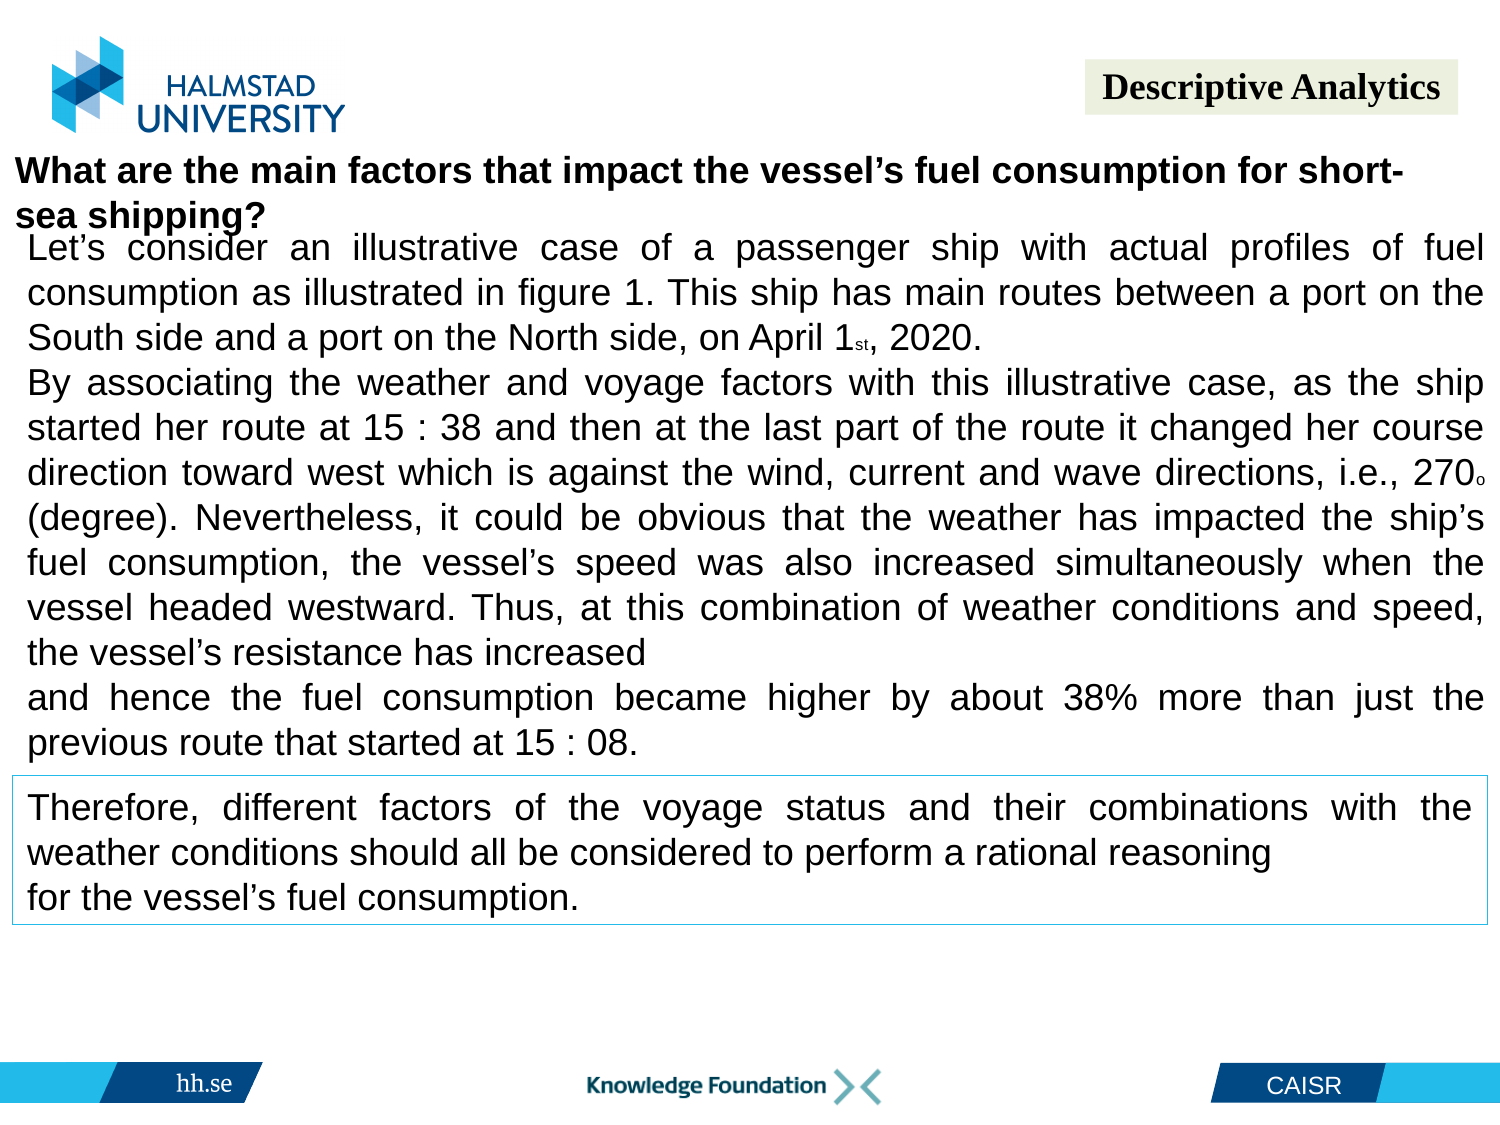

Descriptive Analytics
What are the main factors that impact the vessel’s fuel consumption for short-sea shipping?
Let’s consider an illustrative case of a passenger ship with actual profiles of fuel consumption as illustrated in figure 1. This ship has main routes between a port on the South side and a port on the North side, on April 1st, 2020.
By associating the weather and voyage factors with this illustrative case, as the ship started her route at 15 : 38 and then at the last part of the route it changed her course direction toward west which is against the wind, current and wave directions, i.e., 270o (degree). Nevertheless, it could be obvious that the weather has impacted the ship’s fuel consumption, the vessel’s speed was also increased simultaneously when the vessel headed westward. Thus, at this combination of weather conditions and speed, the vessel’s resistance has increased
and hence the fuel consumption became higher by about 38% more than just the previous route that started at 15 : 08.
Therefore, different factors of the voyage status and their combinations with the weather conditions should all be considered to perform a rational reasoning
for the vessel’s fuel consumption.